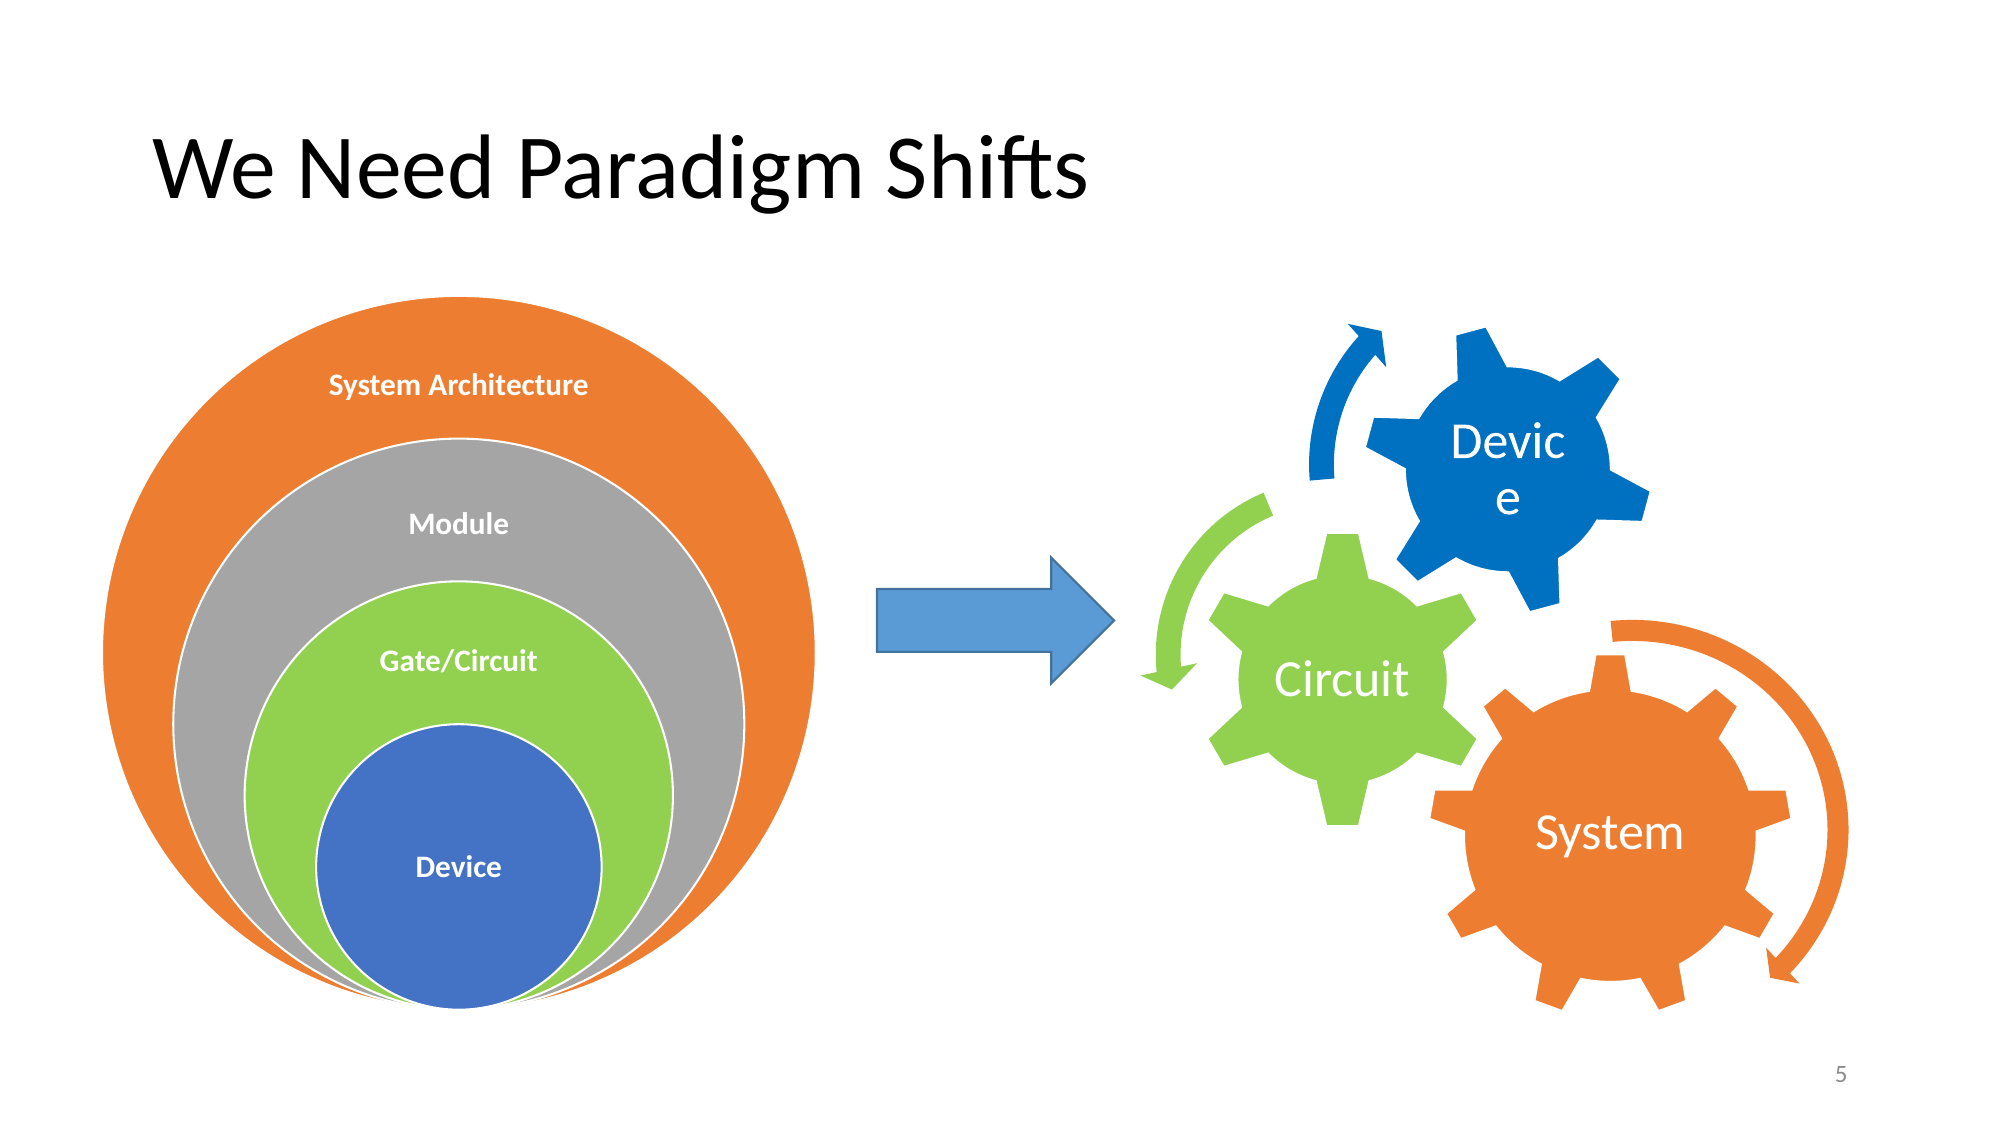

# We Need Paradigm Shifts
System
Circuit
Device
System Architecture
Module
Gate/Circuit
Device

5